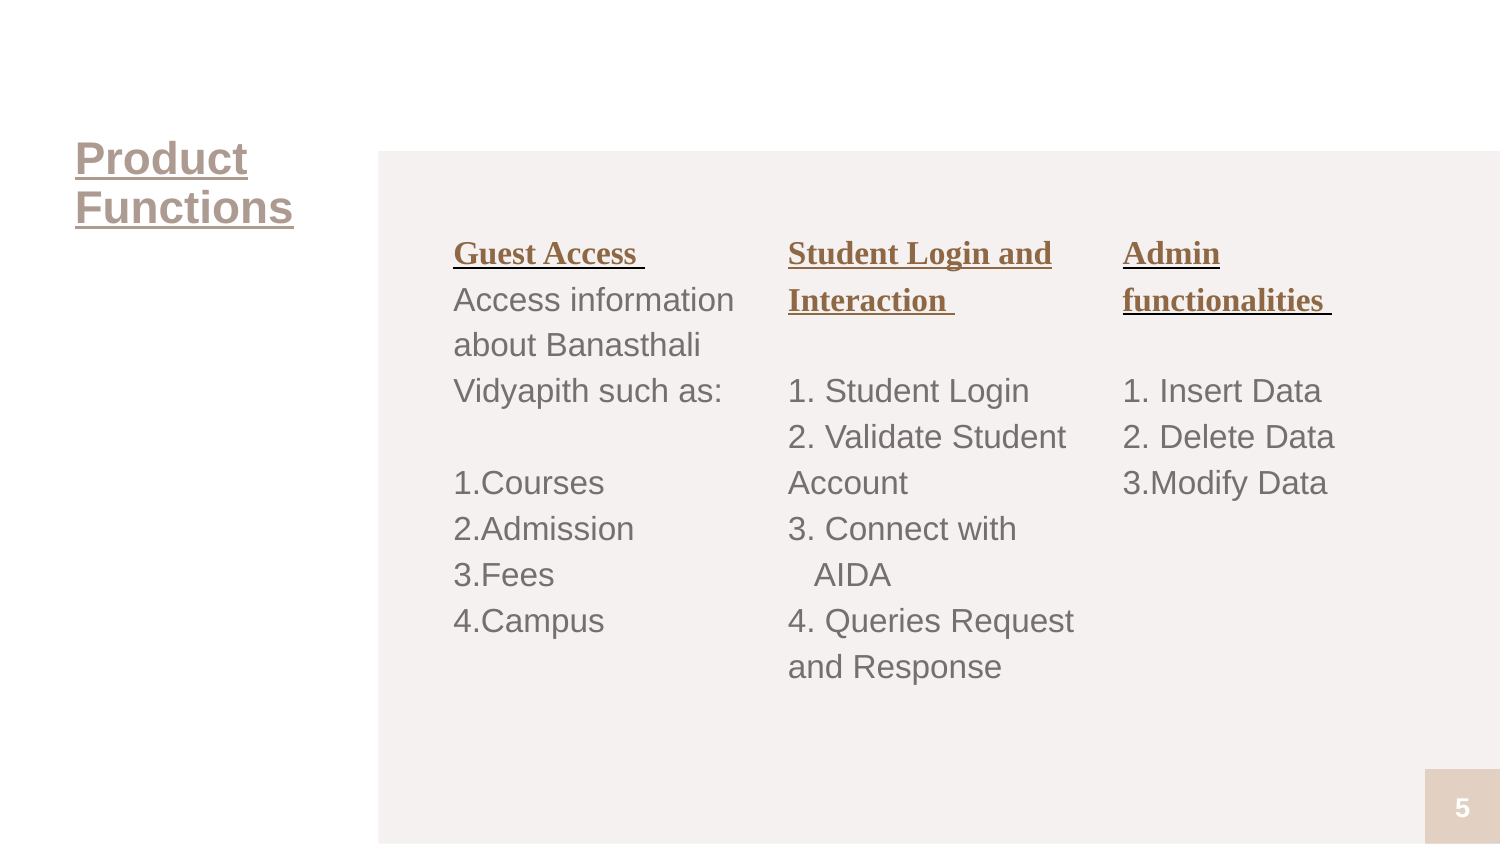

# Product Functions
Guest Access
Access information about Banasthali Vidyapith such as:

1.Courses 2.Admission
3.Fees
4.Campus
Student Login and Interaction

1. Student Login
2. Validate Student Account
3. Connect with           AIDA
4. Queries Request and Response
Admin functionalities

1. Insert Data
2. Delete Data
3.Modify Data

5